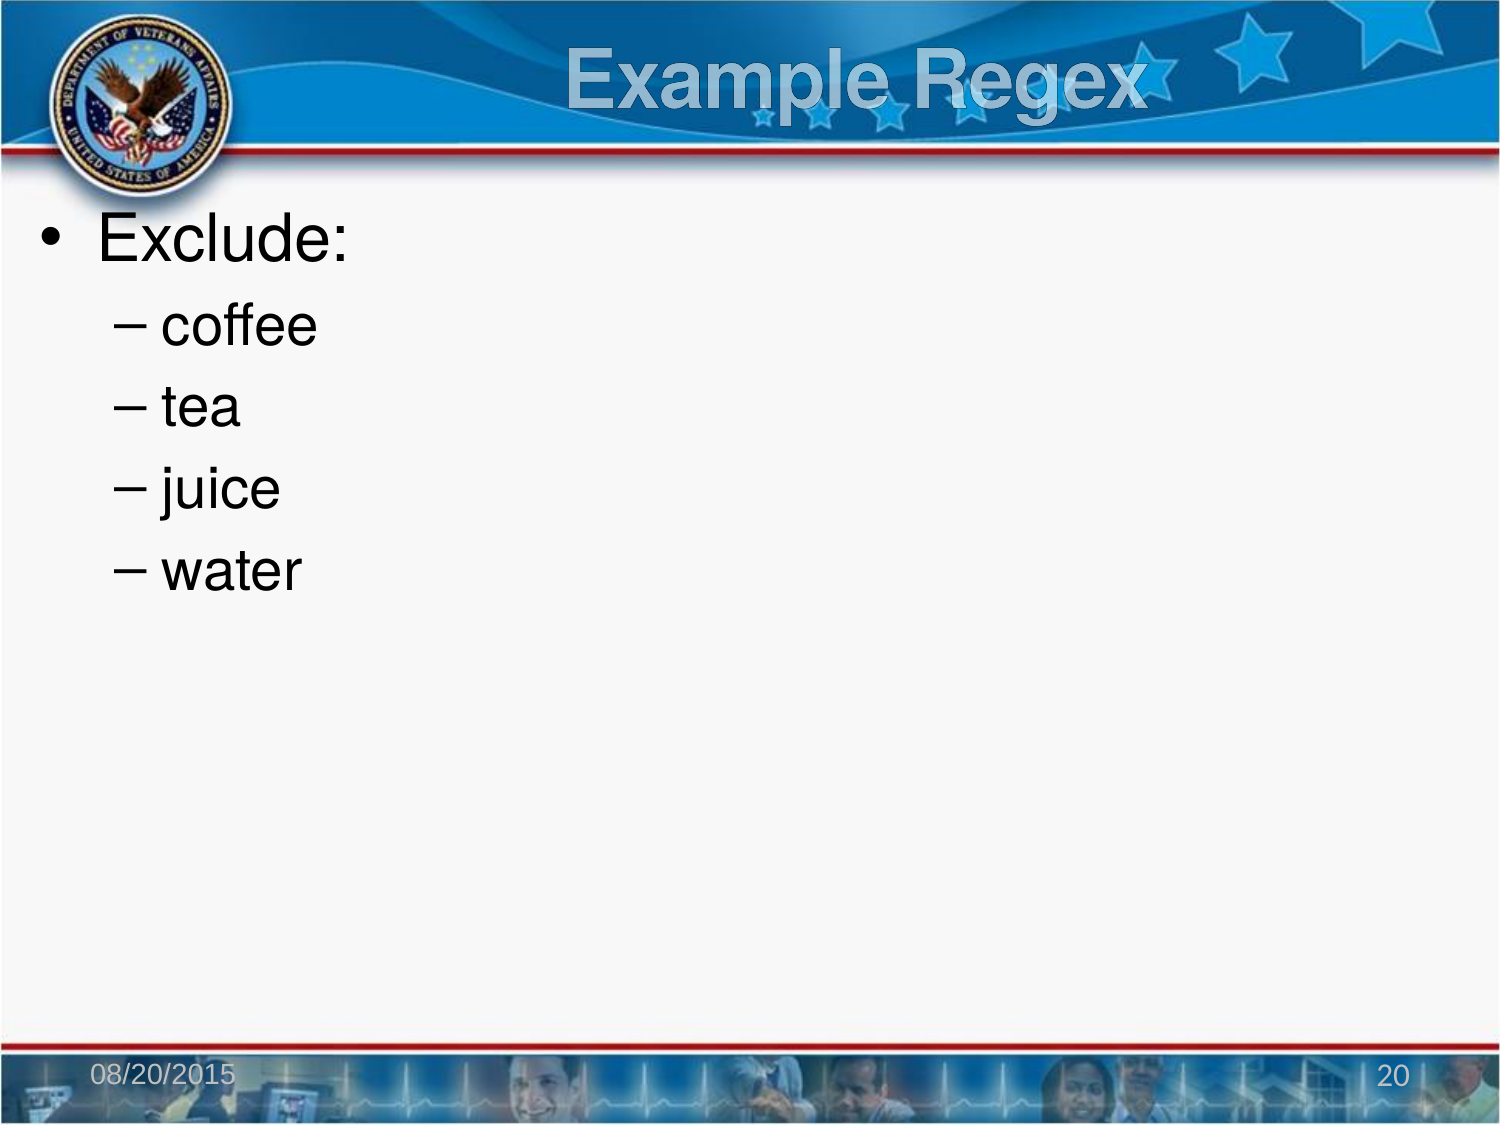

# Example Regex
Exclude:
coffee
tea
juice
water
08/20/2015
20